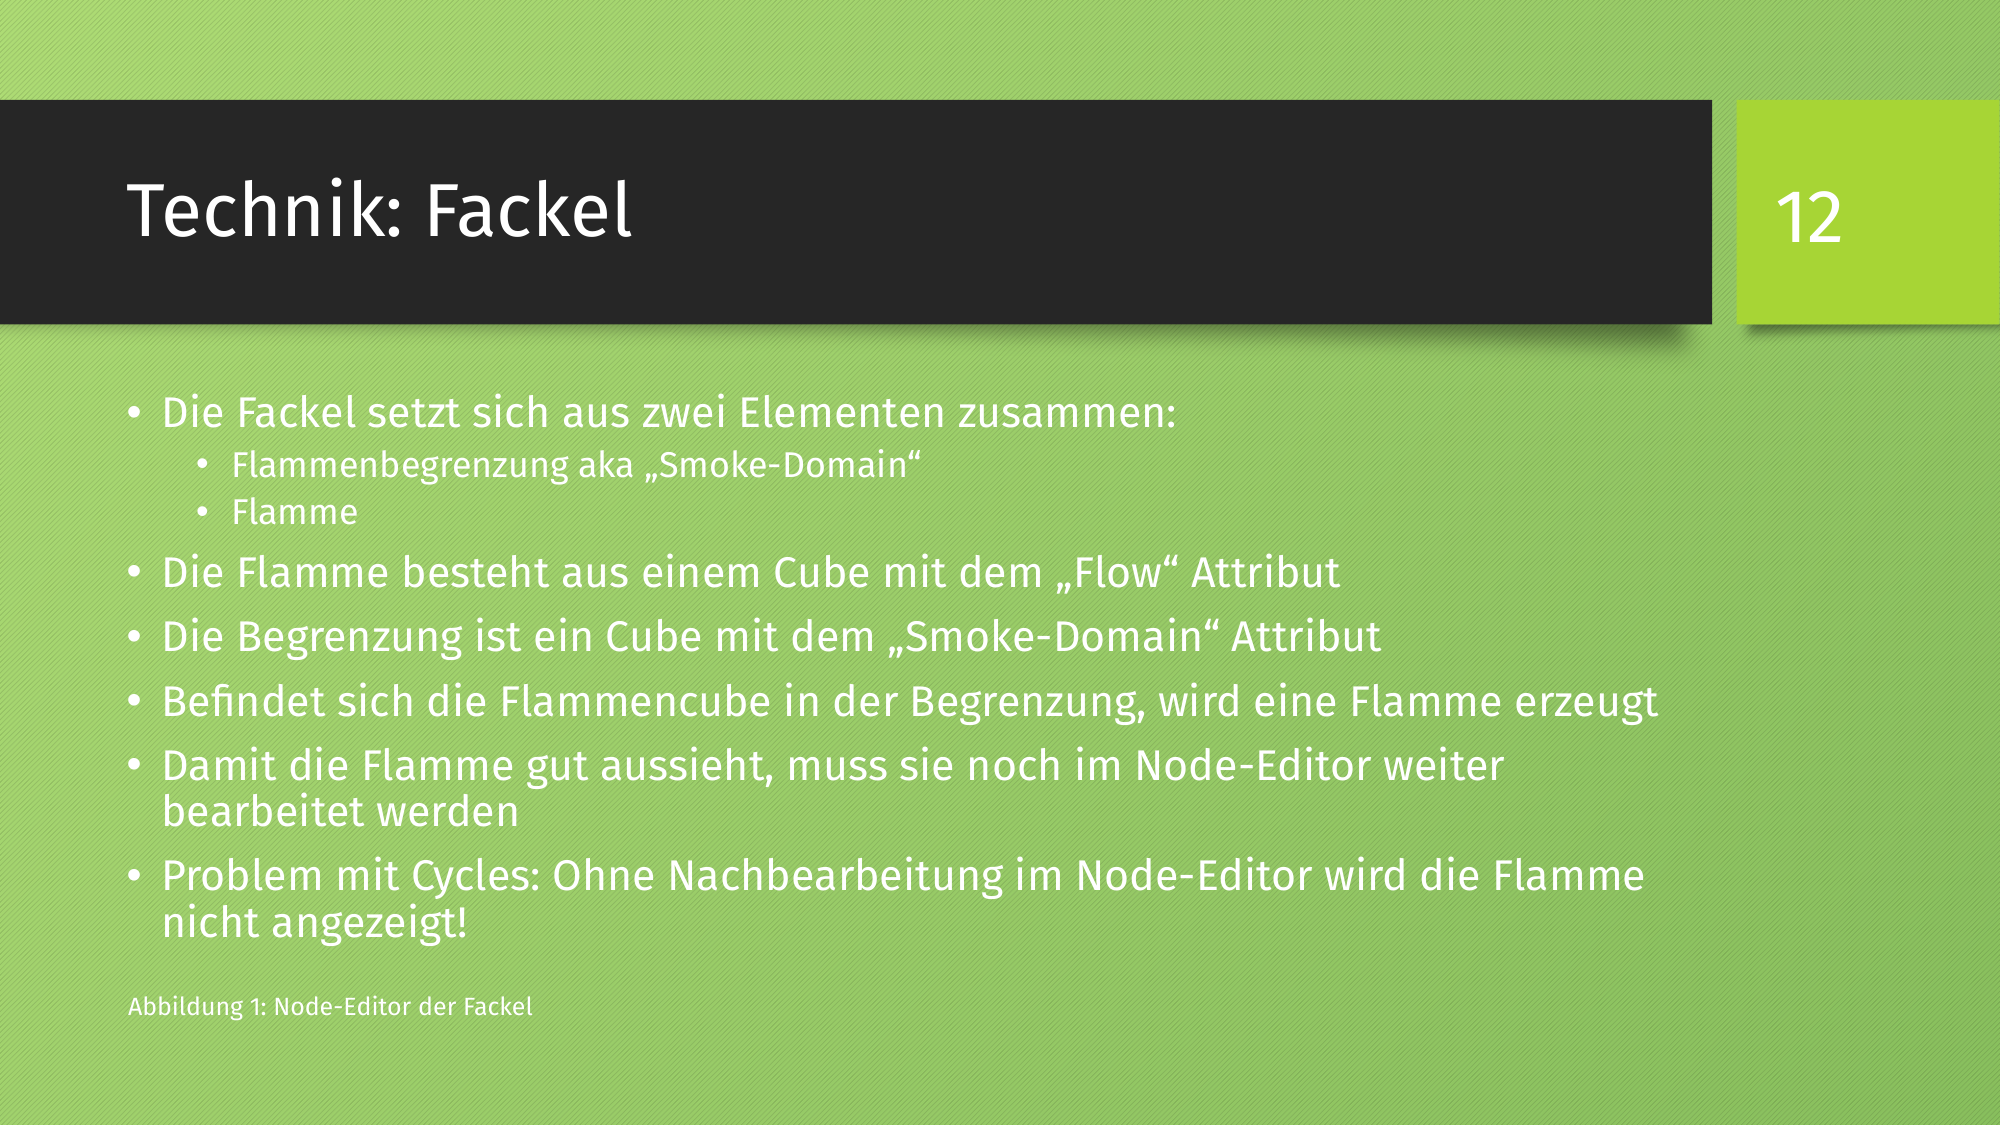

12
# Technik: Fackel
Die Fackel setzt sich aus zwei Elementen zusammen:
Flammenbegrenzung aka „Smoke-Domain“
Flamme
Die Flamme besteht aus einem Cube mit dem „Flow“ Attribut
Die Begrenzung ist ein Cube mit dem „Smoke-Domain“ Attribut
Befindet sich die Flammencube in der Begrenzung, wird eine Flamme erzeugt
Damit die Flamme gut aussieht, muss sie noch im Node-Editor weiter bearbeitet werden
Problem mit Cycles: Ohne Nachbearbeitung im Node-Editor wird die Flamme nicht angezeigt!
Abbildung 1: Node-Editor der Fackel